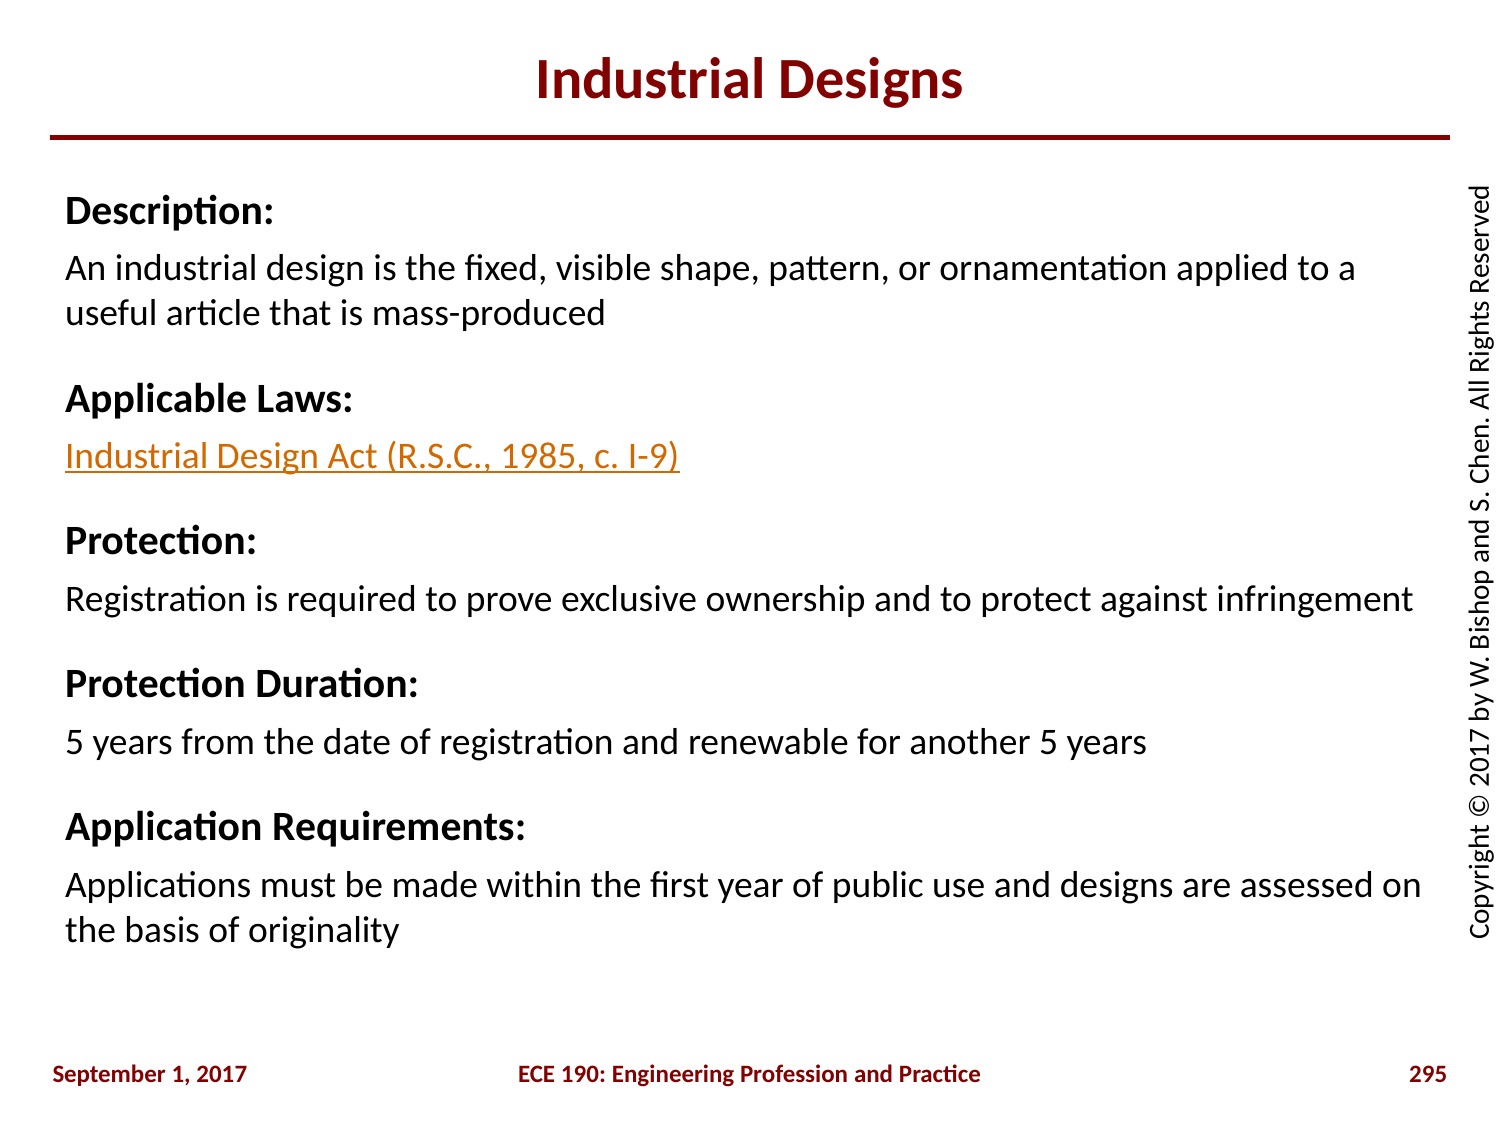

# Industrial Designs
Description:
An industrial design is the fixed, visible shape, pattern, or ornamentation applied to a useful article that is mass-produced
Applicable Laws:
Industrial Design Act (R.S.C., 1985, c. I-9)
Protection:
Registration is required to prove exclusive ownership and to protect against infringement
Protection Duration:
5 years from the date of registration and renewable for another 5 years
Application Requirements:
Applications must be made within the first year of public use and designs are assessed on the basis of originality

September 1, 2017
ECE 190: Engineering Profession and Practice
295